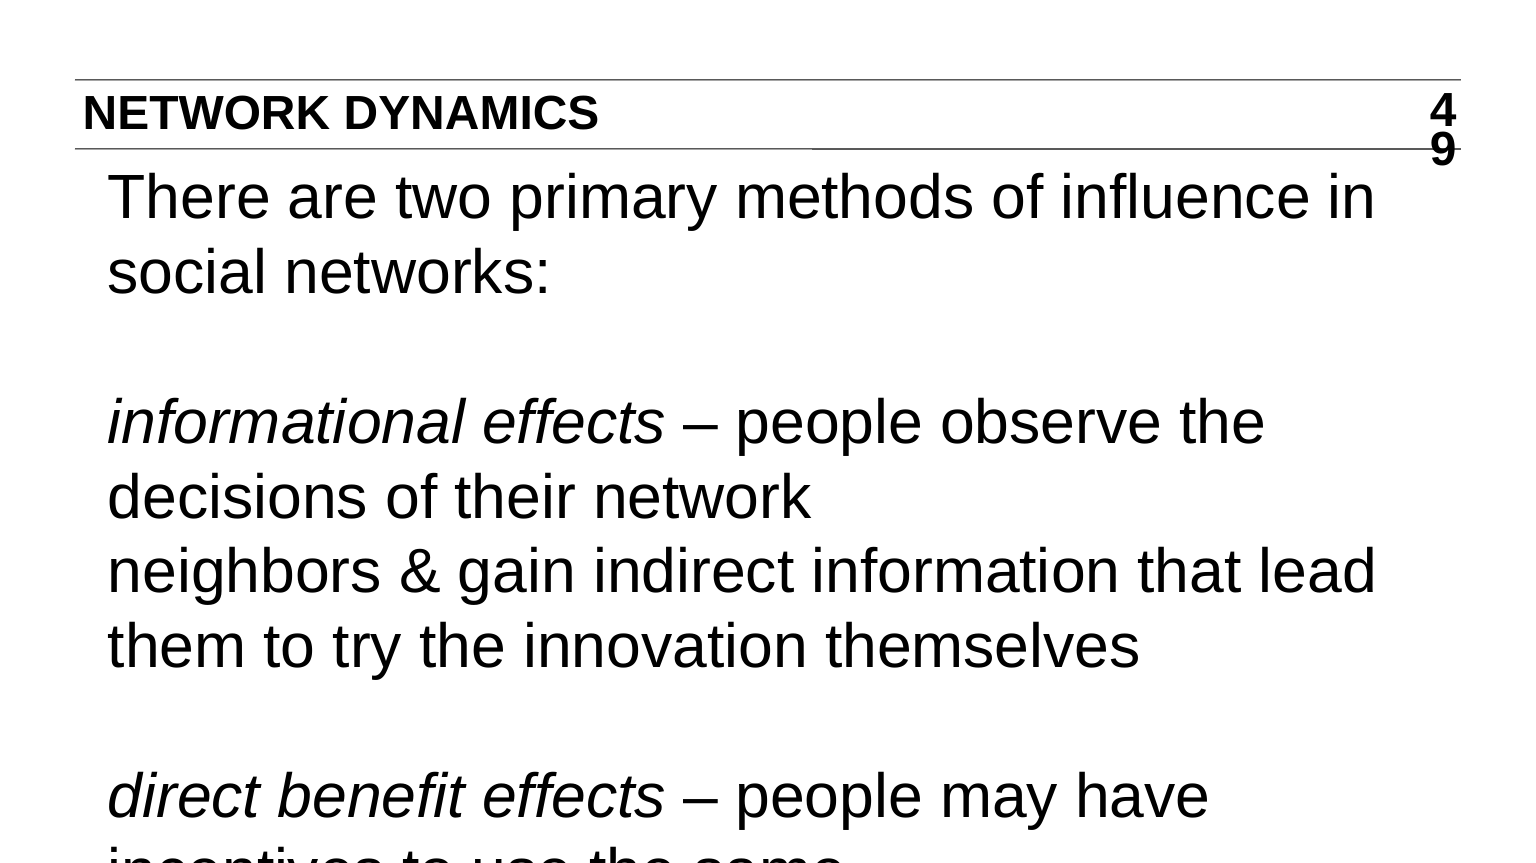

Network dynamics
49
There are two primary methods of influence in social networks:

informational effects – people observe the decisions of their network
neighbors & gain indirect information that lead them to try the innovation themselves

direct benefit effects – people may have incentives to use the same products/technology/etc. as their network neighbors